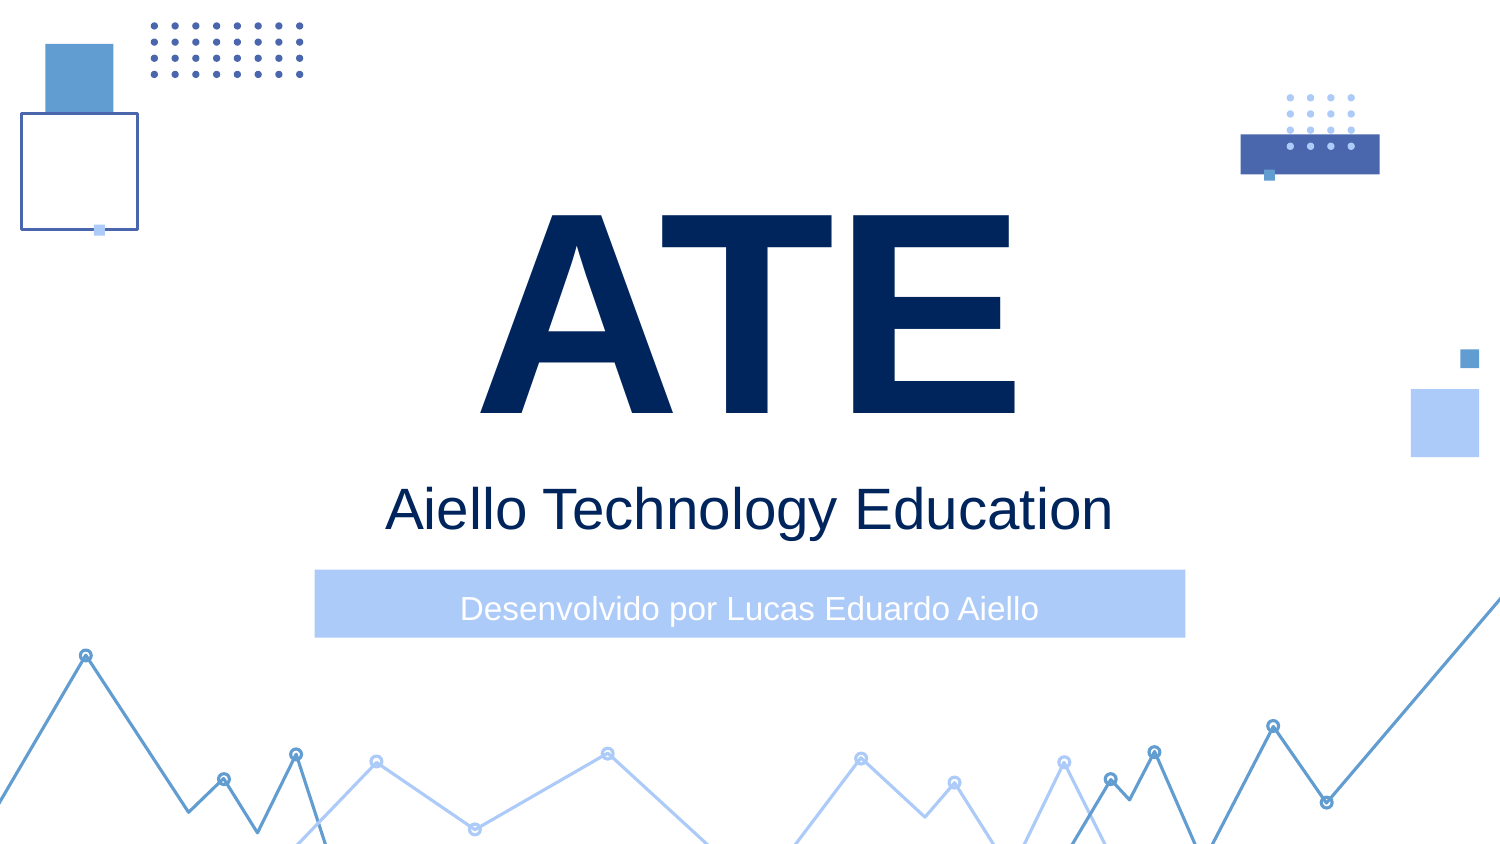

# ATE Aiello Technology Education
Desenvolvido por Lucas Eduardo Aiello